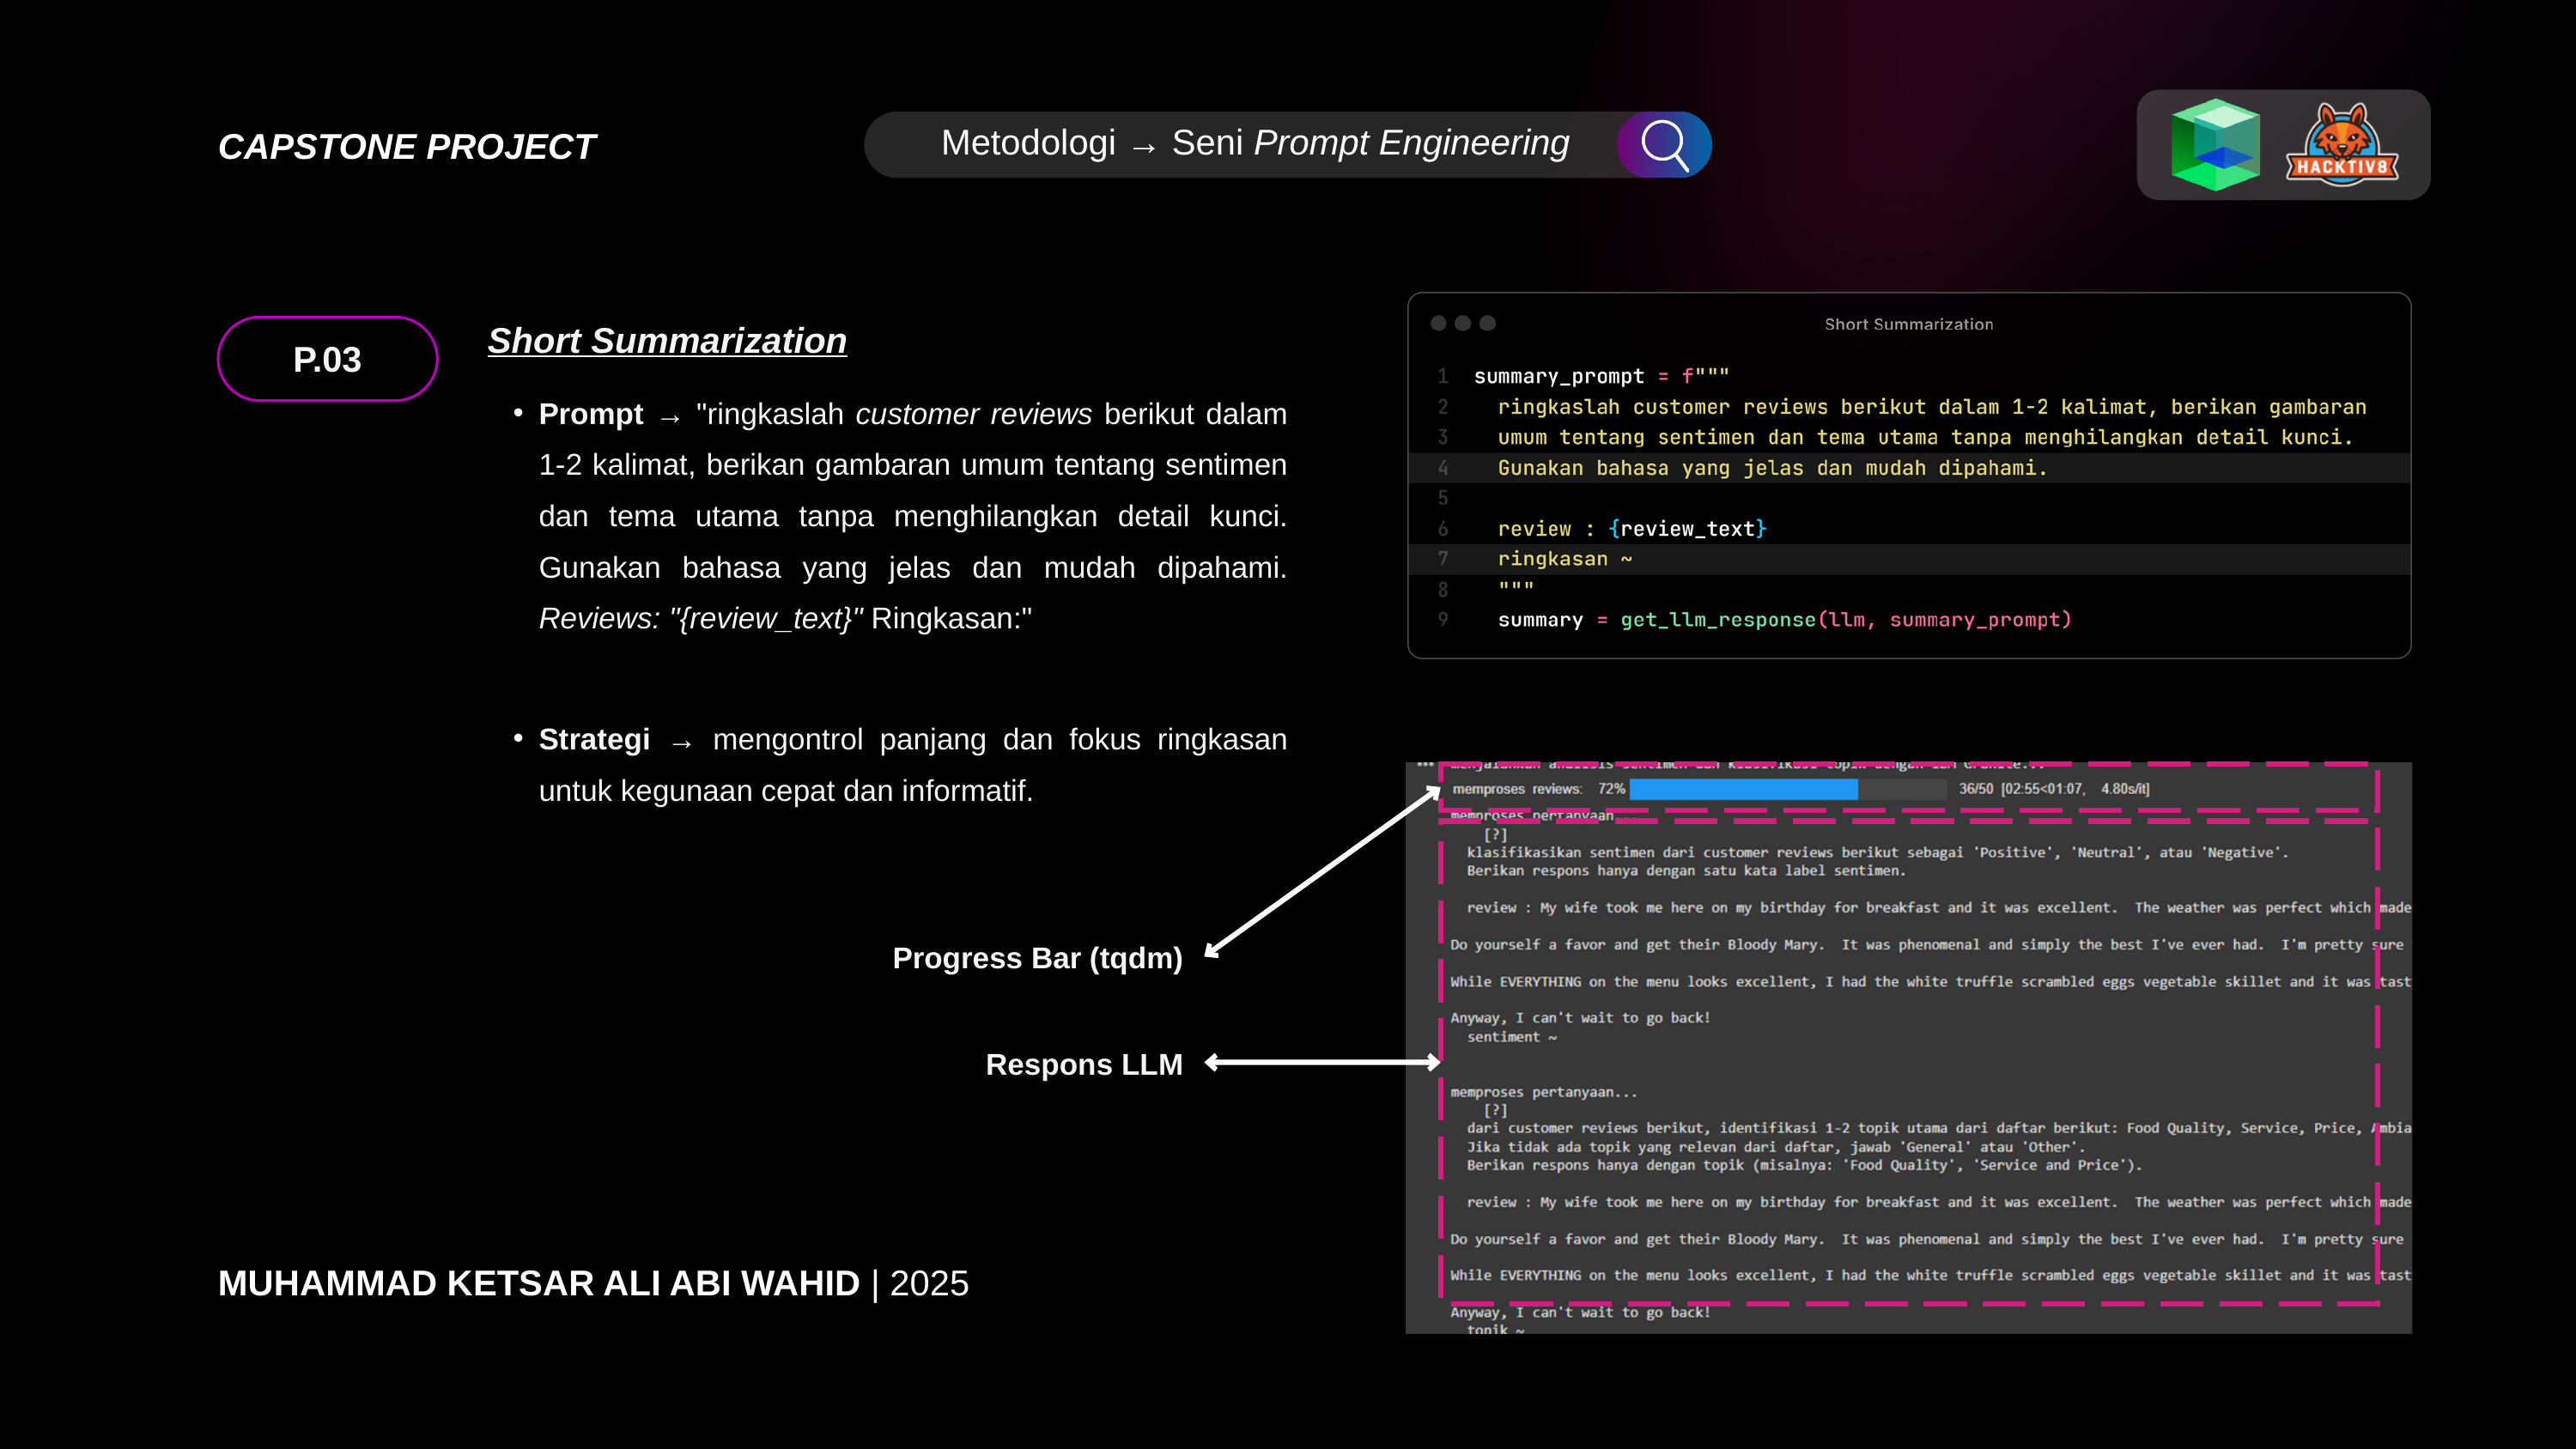

Metodologi → Seni Prompt Engineering
CAPSTONE PROJECT

Short Summarization

P.03
Prompt → "ringkaslah customer reviews berikut dalam 1-2 kalimat, berikan gambaran umum tentang sentimen dan tema utama tanpa menghilangkan detail kunci. Gunakan bahasa yang jelas dan mudah dipahami. Reviews: "{review_text}" Ringkasan:"
Strategi → mengontrol panjang dan fokus ringkasan untuk kegunaan cepat dan informatif.

Progress Bar (tqdm)
Respons LLM

MUHAMMAD KETSAR ALI ABI WAHID | 2025